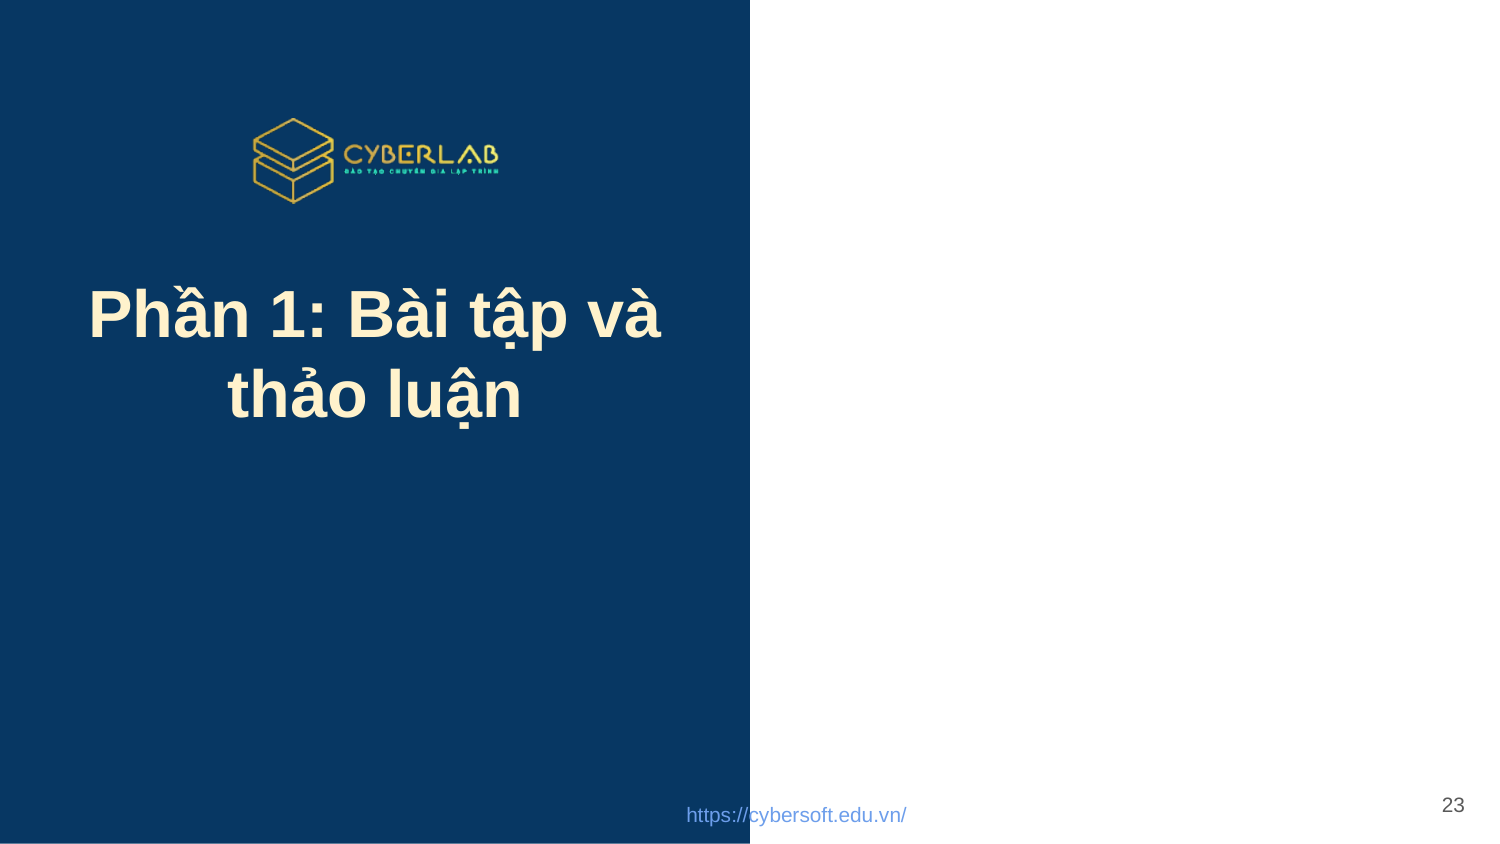

# Phần 1: Bài tập và thảo luận

23